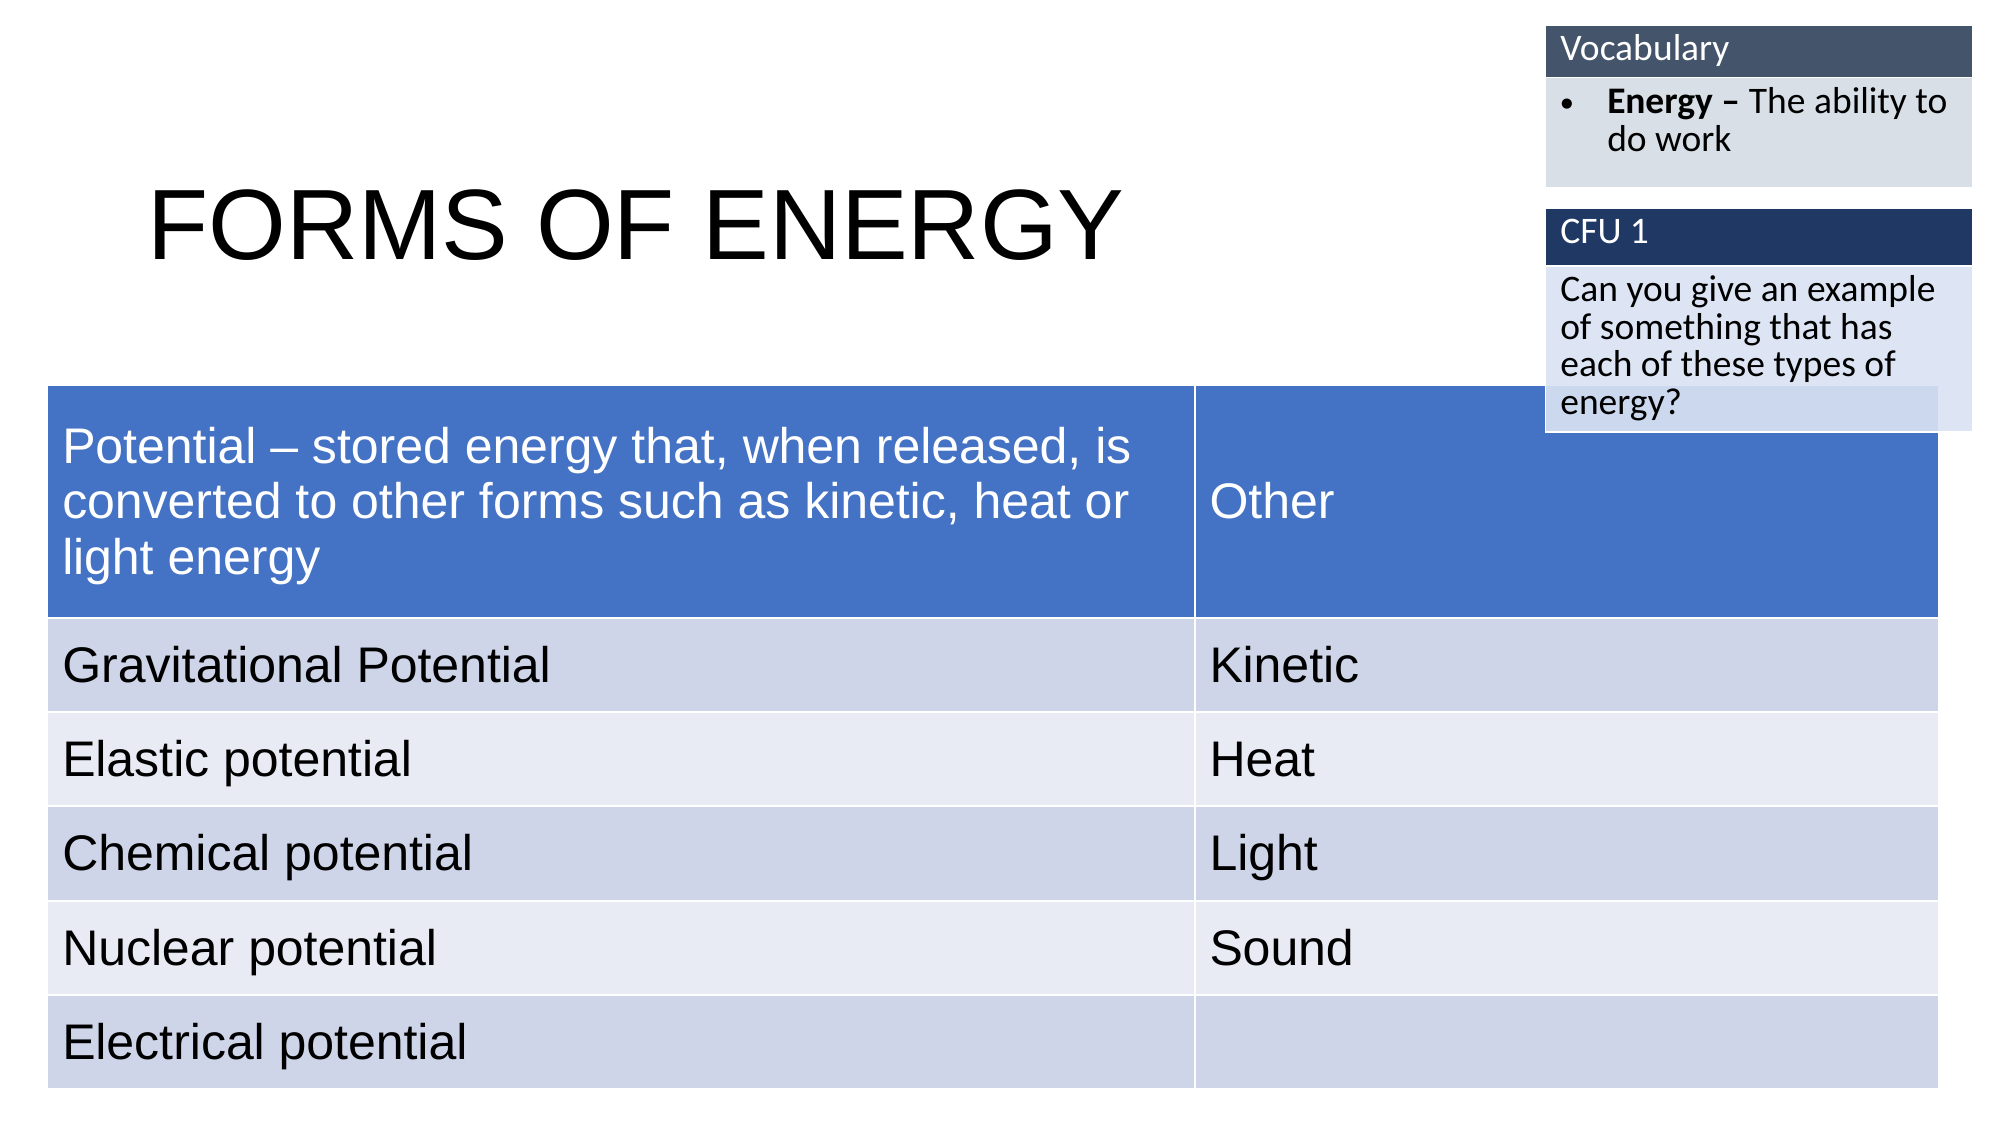

| Vocabulary |
| --- |
| Energy – The ability to do work |
# FORMS OF ENERGY
| CFU 1 |
| --- |
| Can you give an example of something that has each of these types of energy? |
| Potential – stored energy that, when released, is converted to other forms such as kinetic, heat or light energy | Other |
| --- | --- |
| Gravitational Potential | Kinetic |
| Elastic potential | Heat |
| Chemical potential | Light |
| Nuclear potential | Sound |
| Electrical potential |  |